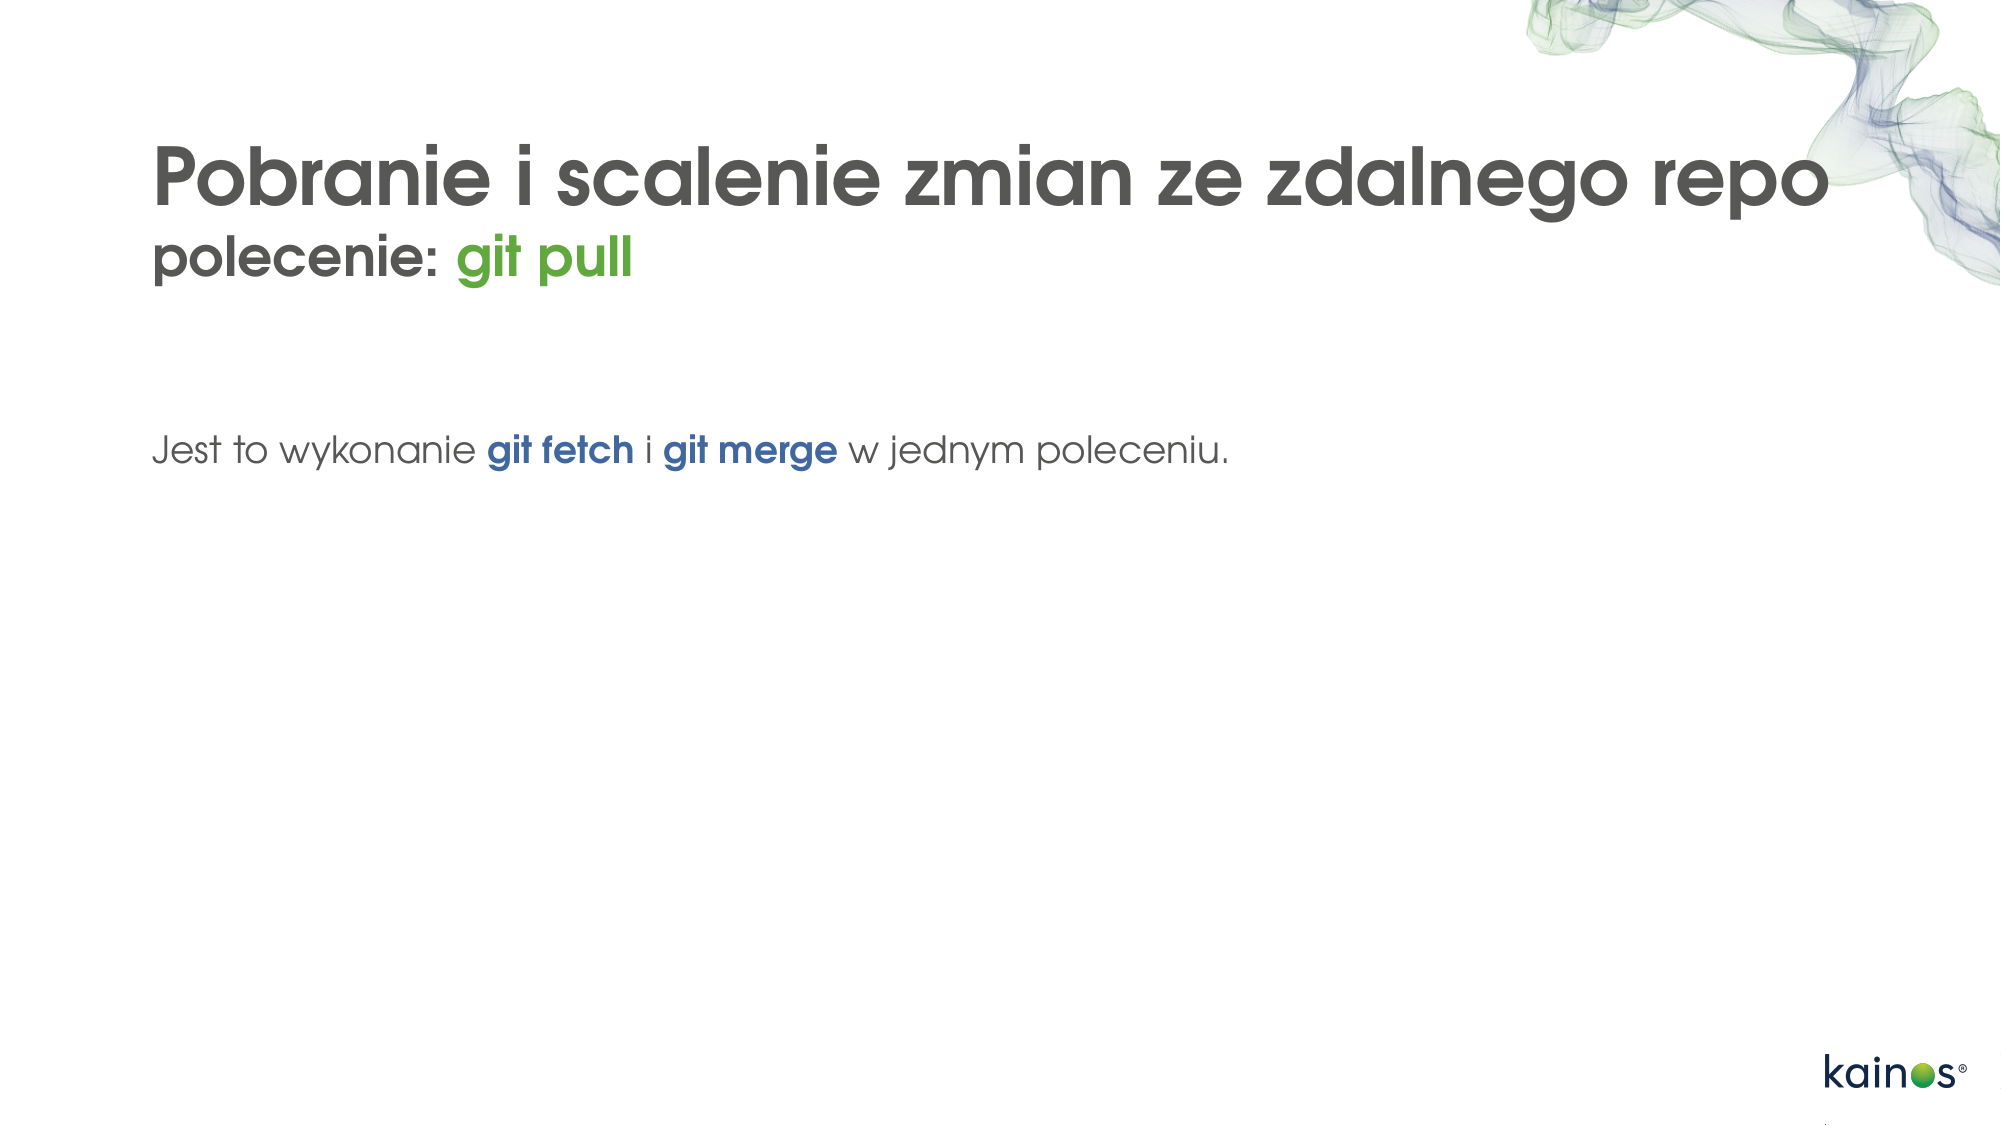

# Pobranie i scalenie zmian ze zdalnego repo polecenie: git pull
Jest to wykonanie git fetch i git merge w jednym poleceniu.